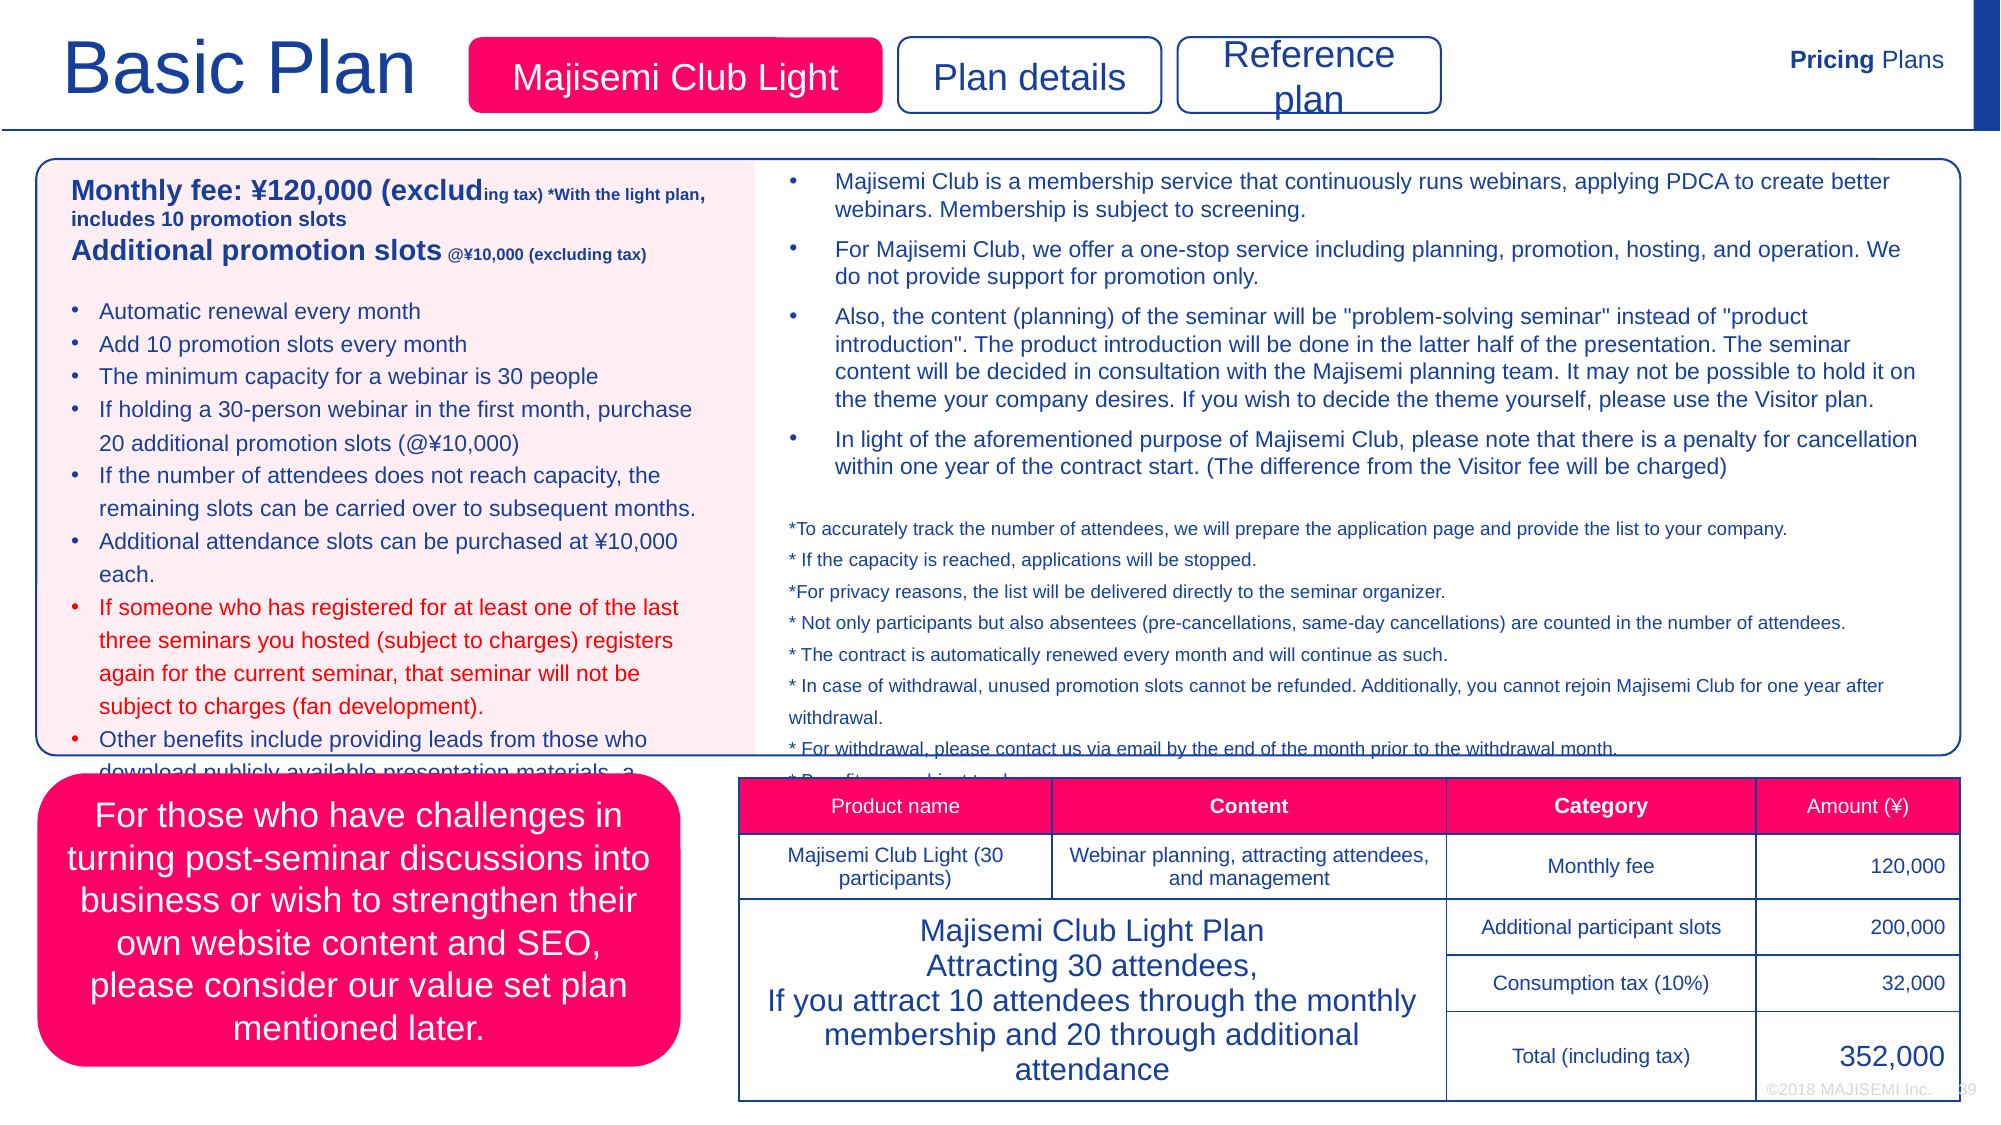

Basic Plan
Pricing Plans
Reference plan
Majisemi Club Light
Plan details

Majisemi Club is a membership service that continuously runs webinars, applying PDCA to create better webinars. Membership is subject to screening.
For Majisemi Club, we offer a one-stop service including planning, promotion, hosting, and operation. We do not provide support for promotion only.
Also, the content (planning) of the seminar will be "problem-solving seminar" instead of "product introduction". The product introduction will be done in the latter half of the presentation. The seminar content will be decided in consultation with the Majisemi planning team. It may not be possible to hold it on the theme your company desires. If you wish to decide the theme yourself, please use the Visitor plan.
In light of the aforementioned purpose of Majisemi Club, please note that there is a penalty for cancellation within one year of the contract start. (The difference from the Visitor fee will be charged)
Monthly fee: ¥120,000 (excluding tax) *With the light plan, includes 10 promotion slots
Additional promotion slots @¥10,000 (excluding tax)
Automatic renewal every month
Add 10 promotion slots every month
The minimum capacity for a webinar is 30 people
If holding a 30-person webinar in the first month, purchase 20 additional promotion slots (@¥10,000)
If the number of attendees does not reach capacity, the remaining slots can be carried over to subsequent months.
Additional attendance slots can be purchased at ¥10,000 each.
If someone who has registered for at least one of the last three seminars you hosted (subject to charges) registers again for the current seminar, that seminar will not be subject to charges (fan development).
Other benefits include providing leads from those who download publicly available presentation materials, a branding dashboard, and a trend analysis tool.
*To accurately track the number of attendees, we will prepare the application page and provide the list to your company.
* If the capacity is reached, applications will be stopped.
*For privacy reasons, the list will be delivered directly to the seminar organizer.
* Not only participants but also absentees (pre-cancellations, same-day cancellations) are counted in the number of attendees.
* The contract is automatically renewed every month and will continue as such.
* In case of withdrawal, unused promotion slots cannot be refunded. Additionally, you cannot rejoin Majisemi Club for one year after withdrawal.
* For withdrawal, please contact us via email by the end of the month prior to the withdrawal month.
* Benefits are subject to change.
For those who have challenges in turning post-seminar discussions into business or wish to strengthen their own website content and SEO, please consider our value set plan mentioned later.
| Product name | Content | Category | Amount (¥) |
| --- | --- | --- | --- |
| Majisemi Club Light (30 participants) | Webinar planning, attracting attendees, and management | Monthly fee | 120,000 |
| Majisemi Club Light Plan Attracting 30 attendees, If you attract 10 attendees through the monthly membership and 20 through additional attendance |  | Additional participant slots | 200,000 |
|  |  | Consumption tax (10%) | 32,000 |
|  |  | Total (including tax) | 352,000 |
©2018 MAJISEMI Inc.
39